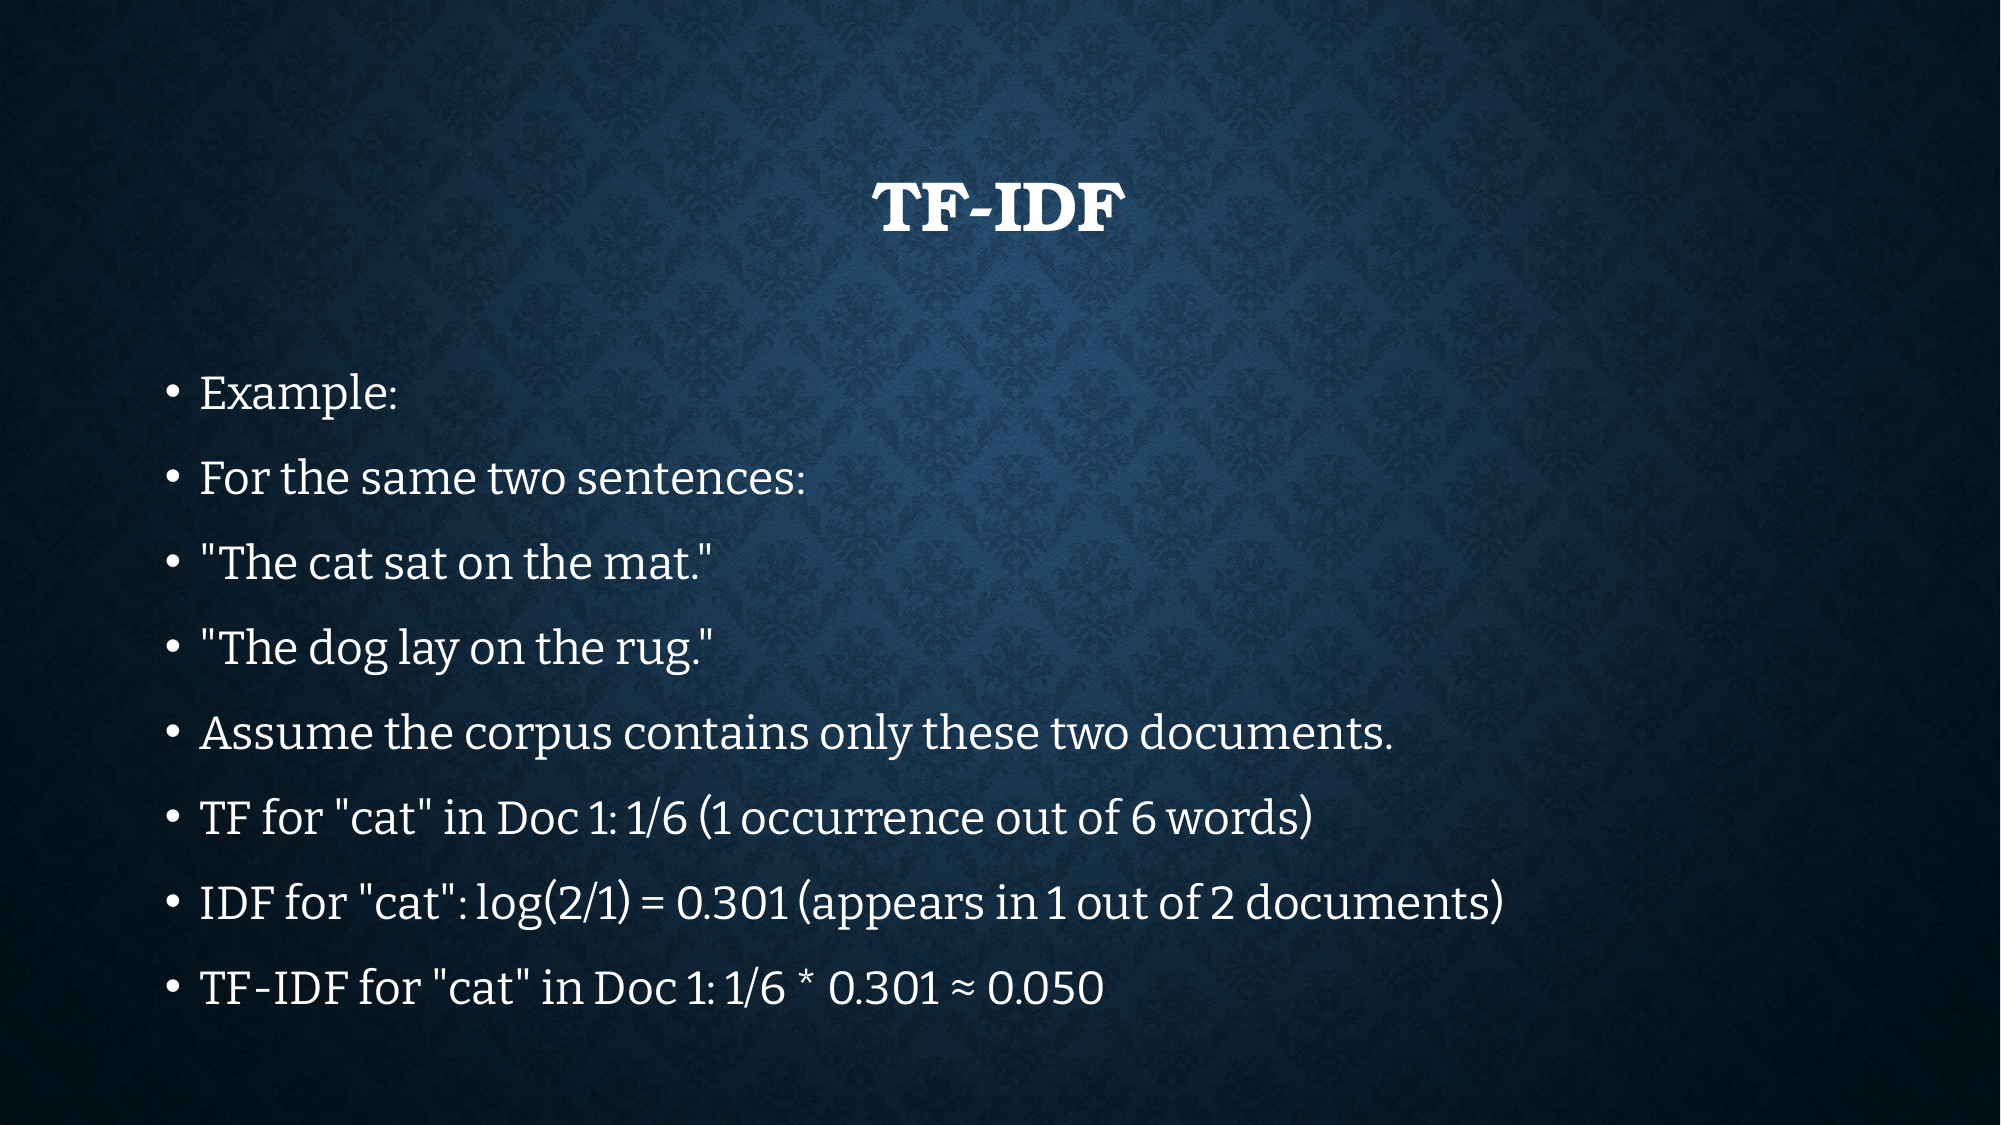

# Tf-idf
Example:
For the same two sentences:
"The cat sat on the mat."
"The dog lay on the rug."
Assume the corpus contains only these two documents.
TF for "cat" in Doc 1: 1/6 (1 occurrence out of 6 words)
IDF for "cat": log(2/1) = 0.301 (appears in 1 out of 2 documents)
TF-IDF for "cat" in Doc 1: 1/6 * 0.301 ≈ 0.050